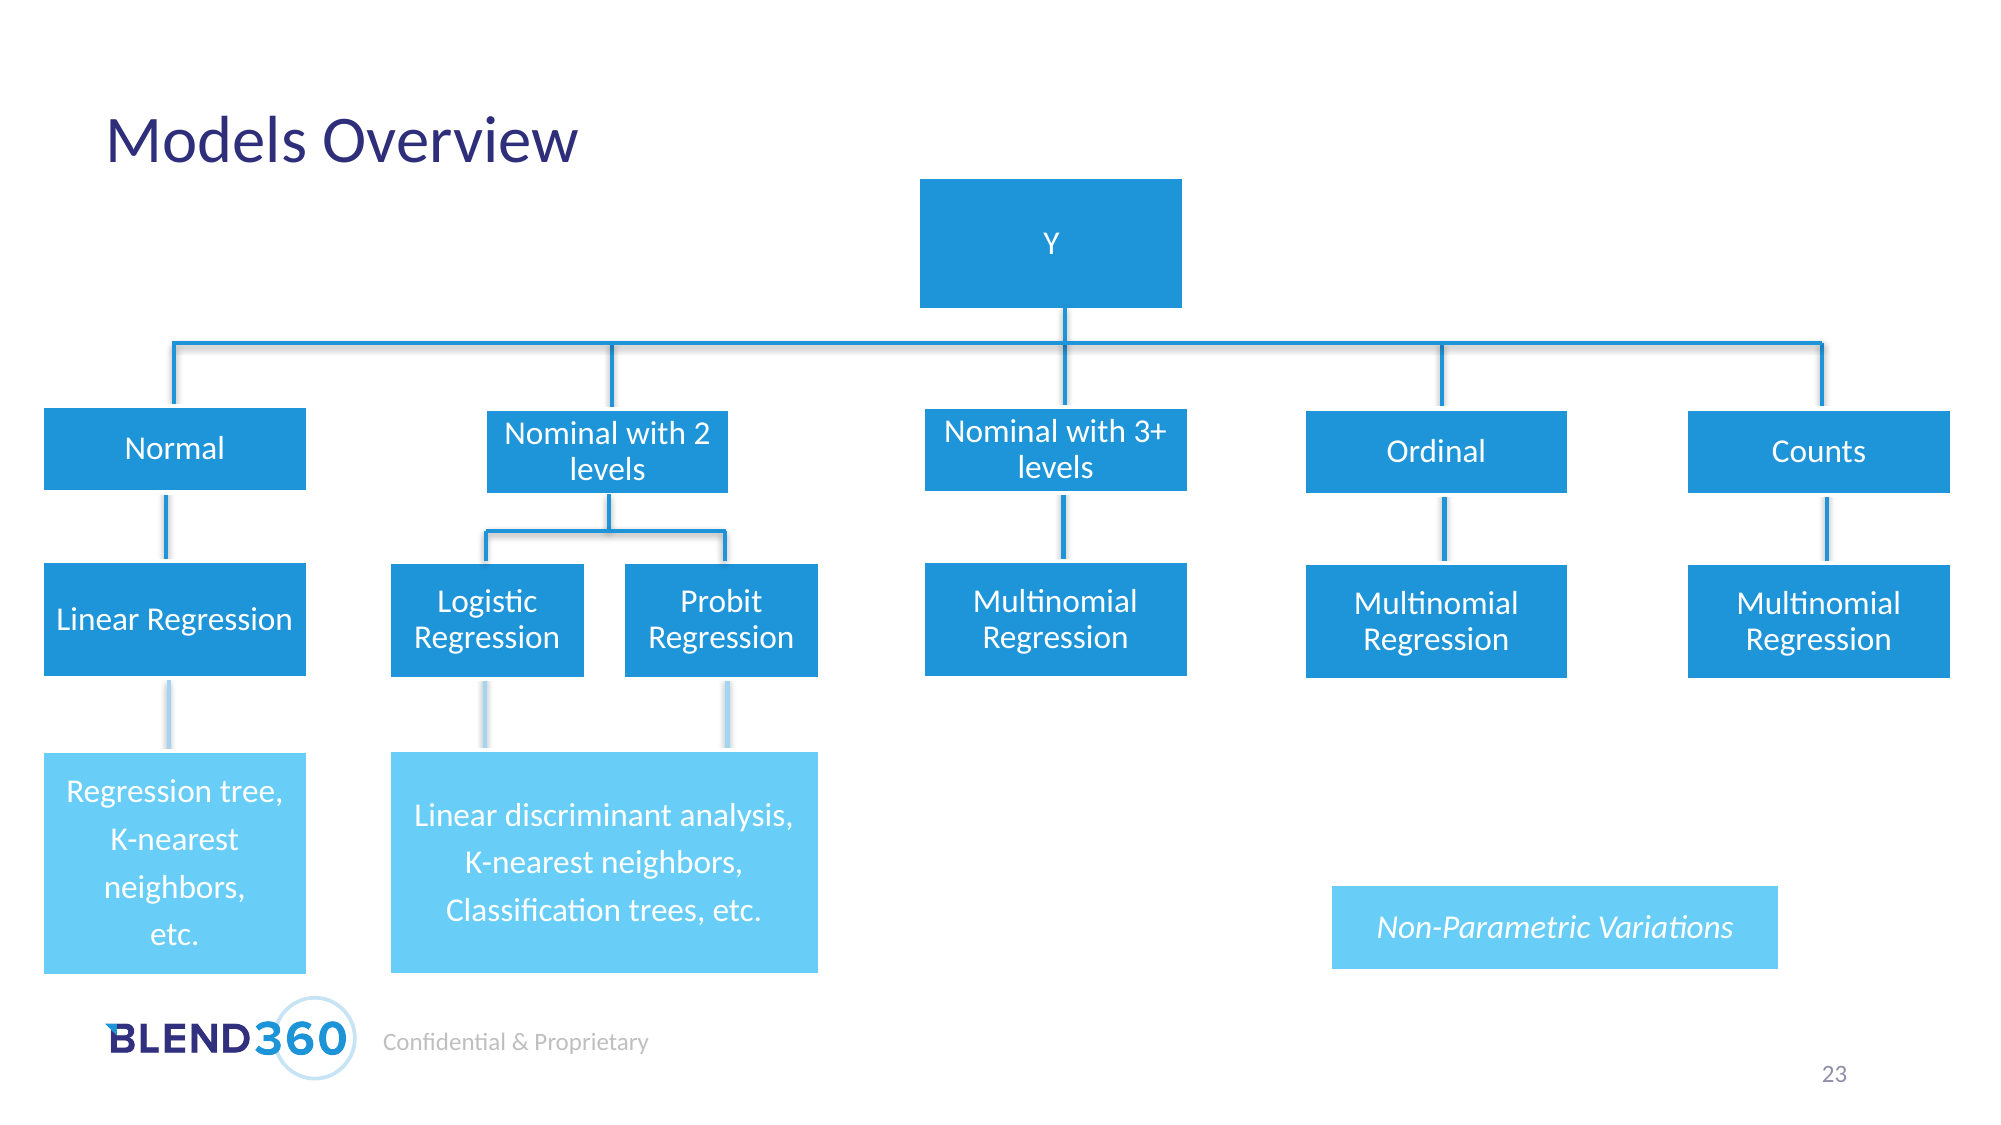

# Models Overview
Y
Normal
Nominal with 3+ levels
Ordinal
Counts
Nominal with 2 levels
Multinomial Regression
Linear Regression
Probit Regression
Logistic Regression
Multinomial Regression
Multinomial Regression
Linear discriminant analysis,
K-nearest neighbors,
Classification trees, etc.
Regression tree,
K-nearest
neighbors,
etc.
Non-Parametric Variations
23